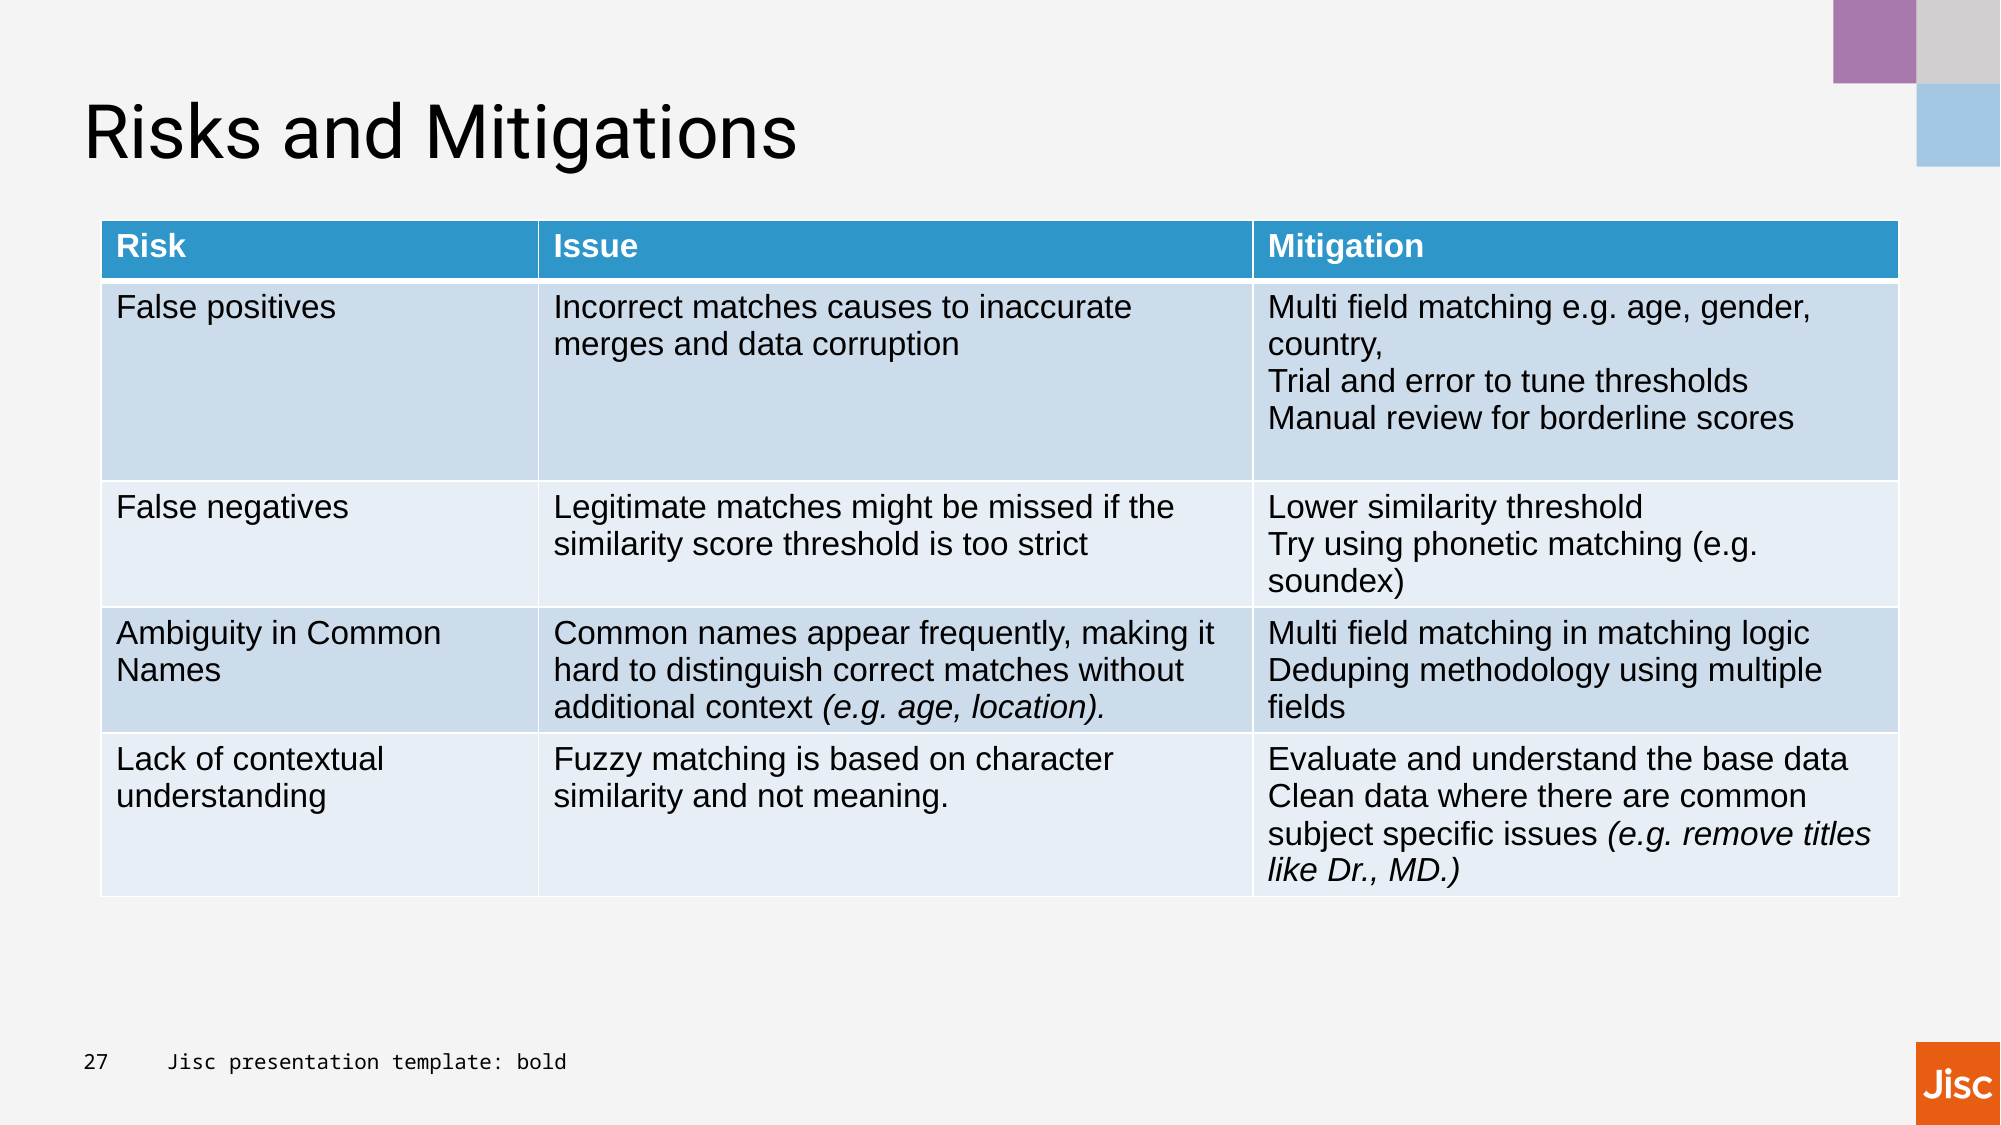

# Risks and Mitigations
| Risk | Issue | Mitigation |
| --- | --- | --- |
| False positives | Incorrect matches causes to inaccurate merges and data corruption | Multi field matching e.g. age, gender, country, Trial and error to tune thresholds Manual review for borderline scores |
| False negatives | Legitimate matches might be missed if the similarity score threshold is too strict | Lower similarity threshold Try using phonetic matching (e.g. soundex) |
| Ambiguity in Common Names | Common names appear frequently, making it hard to distinguish correct matches without additional context (e.g. age, location). | Multi field matching in matching logic Deduping methodology using multiple fields |
| Lack of contextual understanding | Fuzzy matching is based on character similarity and not meaning. | Evaluate and understand the base data Clean data where there are common subject specific issues (e.g. remove titles like Dr., MD.) |
27
Jisc presentation template: bold